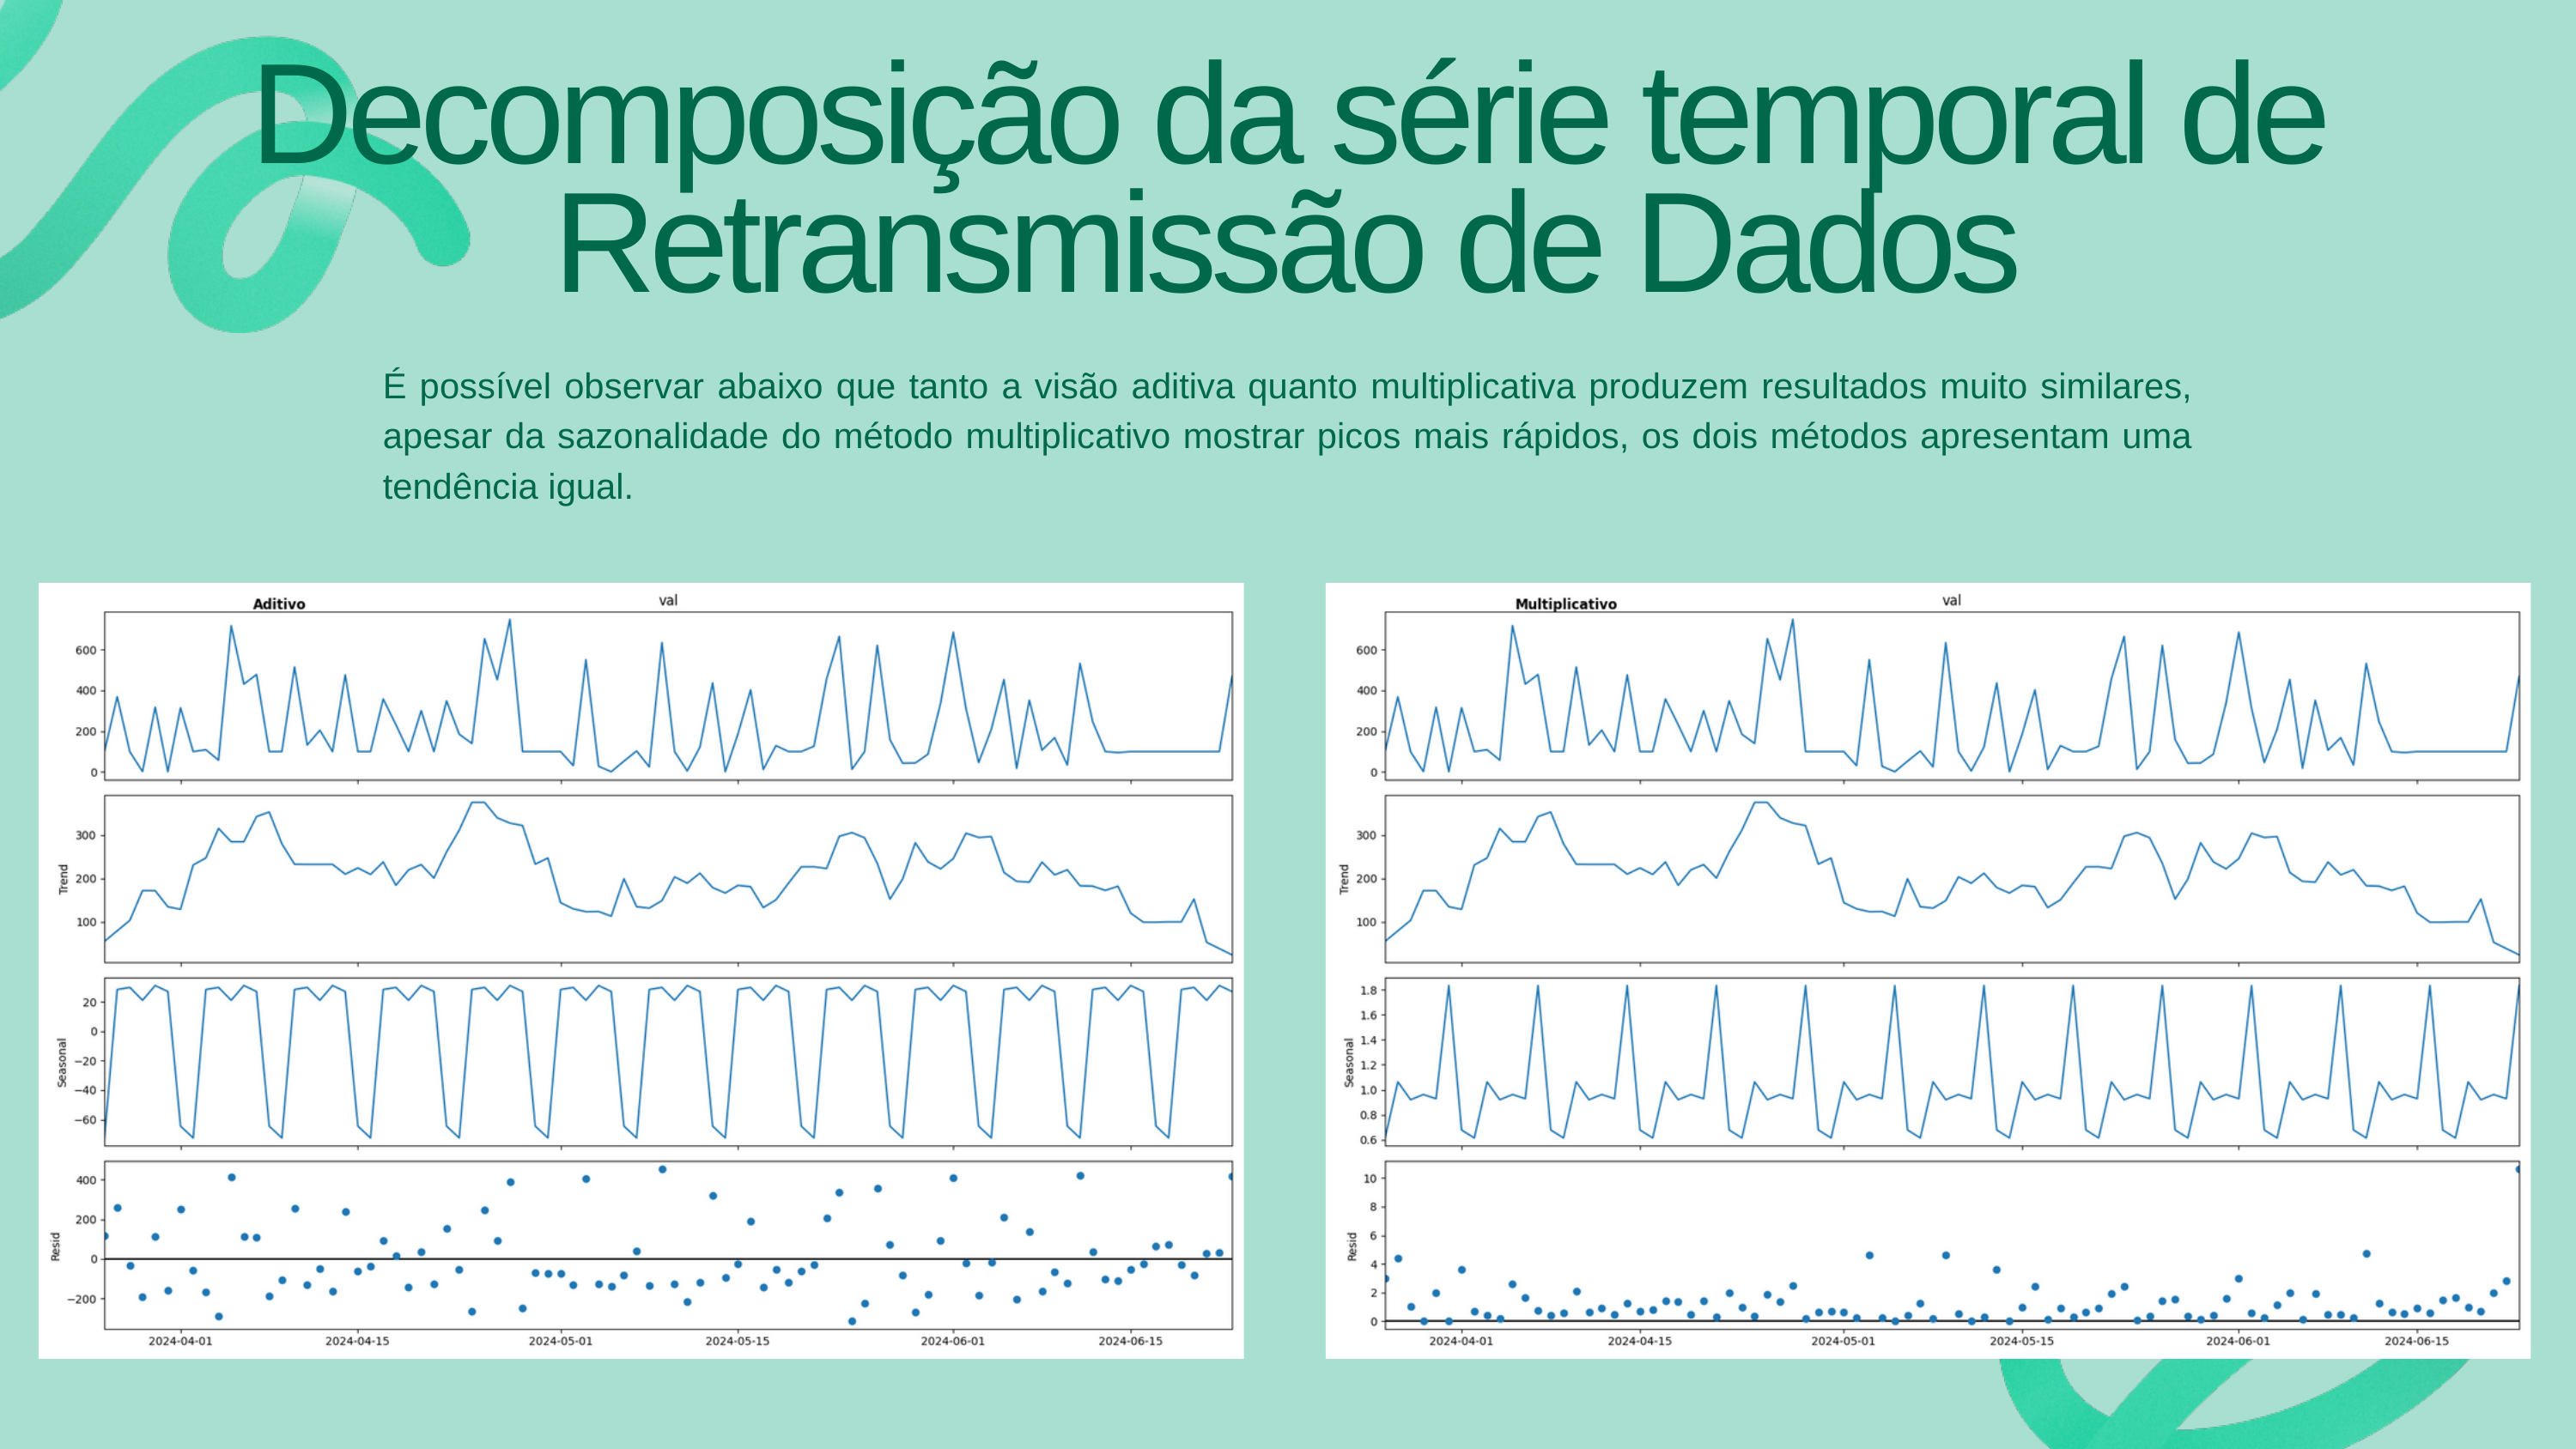

Decomposição da série temporal de Retransmissão de Dados
É possível observar abaixo que tanto a visão aditiva quanto multiplicativa produzem resultados muito similares, apesar da sazonalidade do método multiplicativo mostrar picos mais rápidos, os dois métodos apresentam uma tendência igual.